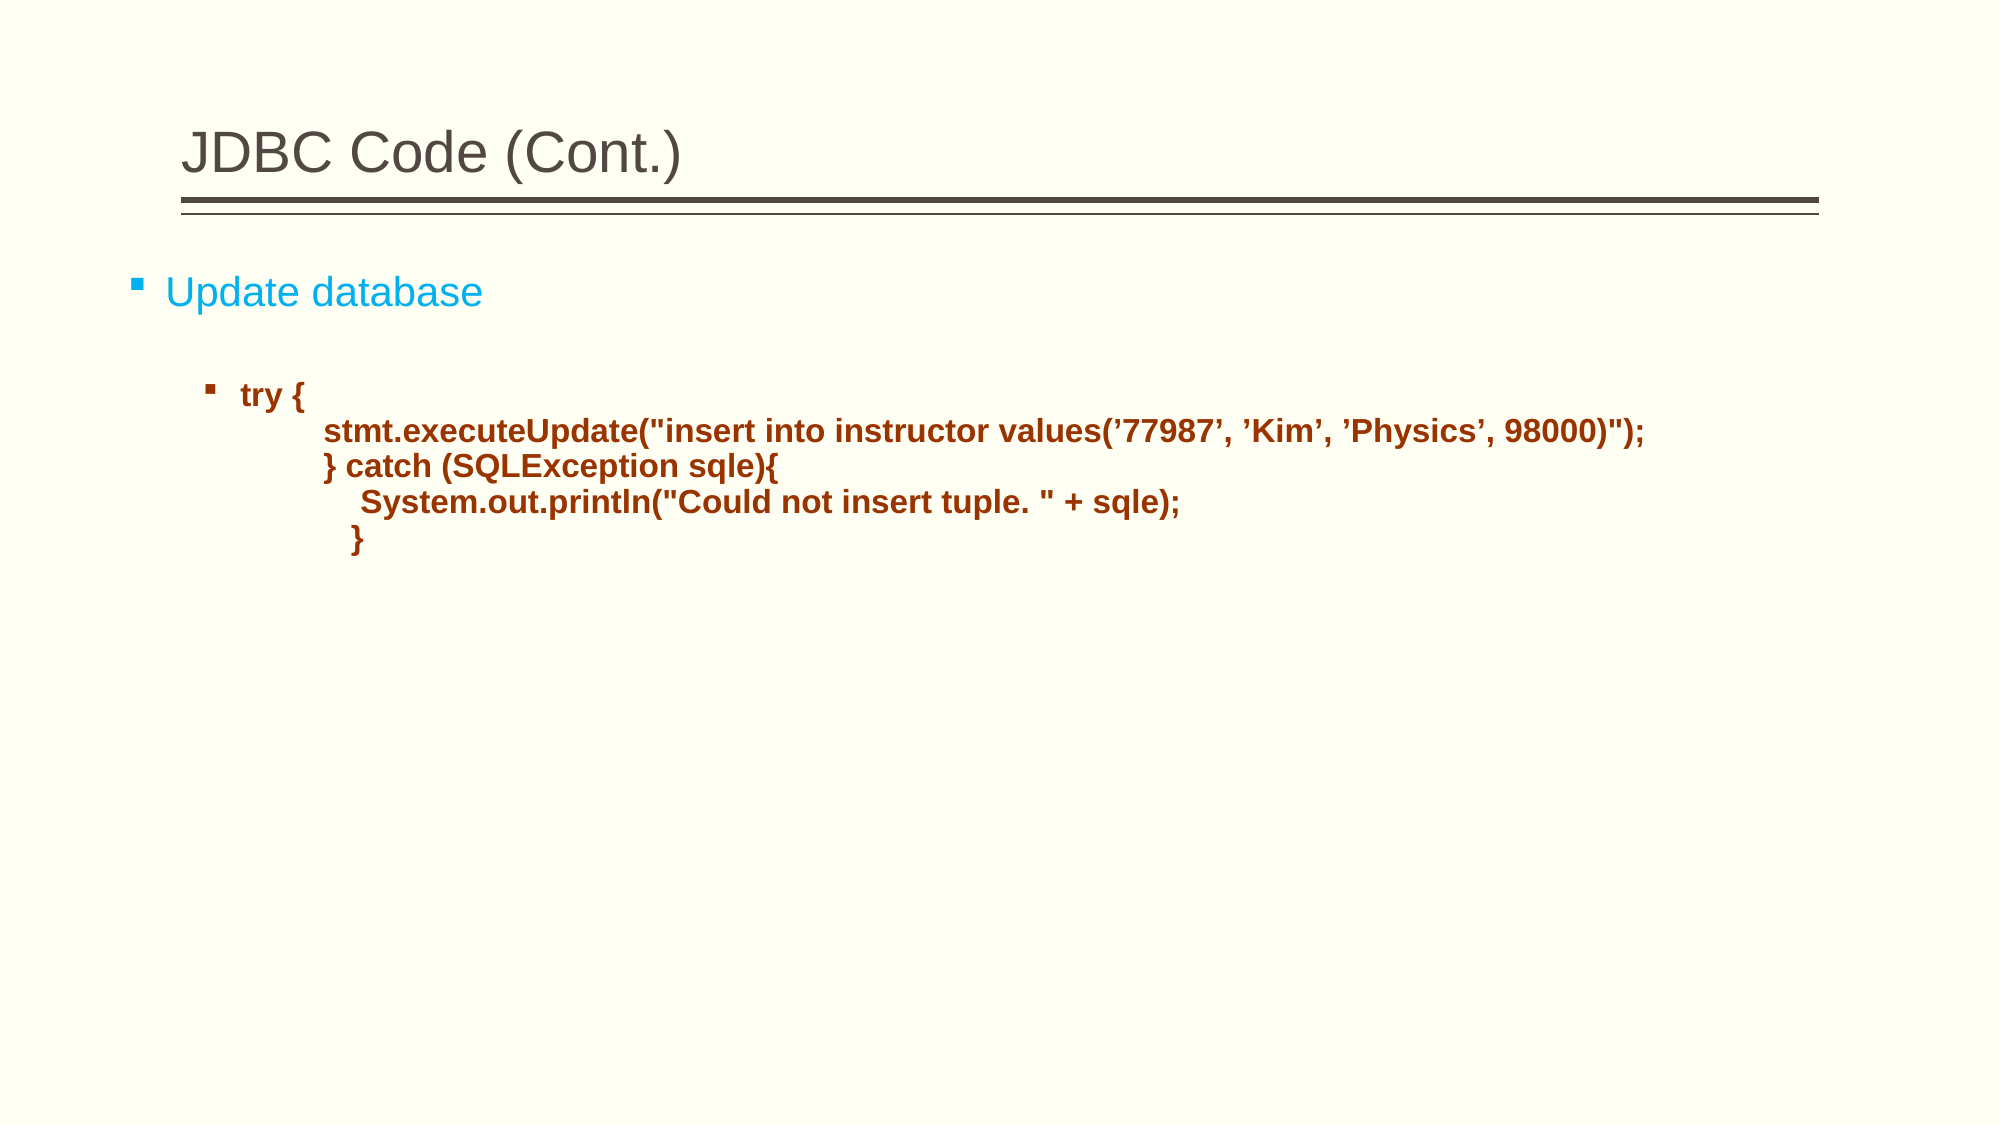

# JDBC Code (Cont.)
Update database
try {
         stmt.executeUpdate("insert into instructor values(’77987’, ’Kim’, ’Physics’, 98000)");
         } catch (SQLException sqle){
             System.out.println("Could not insert tuple. " + sqle);
            }